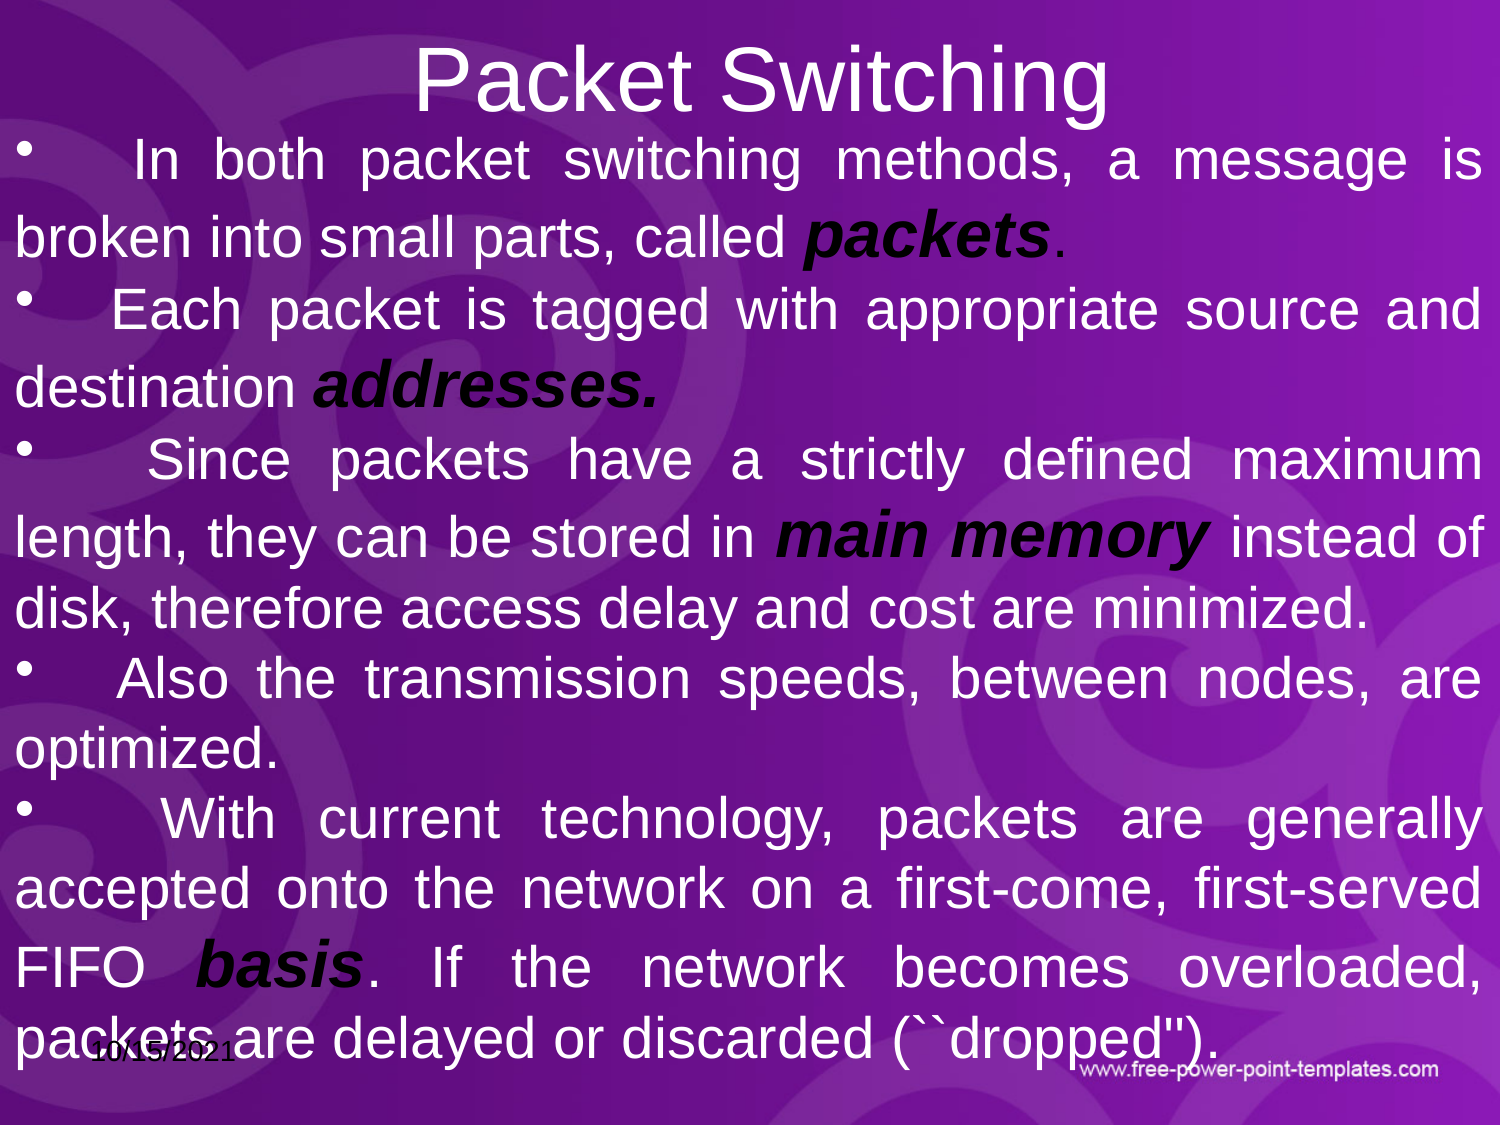

# Packet Switching
   In both packet switching methods, a message is broken into small parts, called packets.
   Each packet is tagged with appropriate source and destination addresses.
   Since packets have a strictly defined maximum length, they can be stored in main memory instead of disk, therefore access delay and cost are minimized.
   Also the transmission speeds, between nodes, are optimized.
   With current technology, packets are generally accepted onto the network on a first-come, first-served FIFO basis. If the network becomes overloaded, packets are delayed or discarded (``dropped'').

10/15/2021